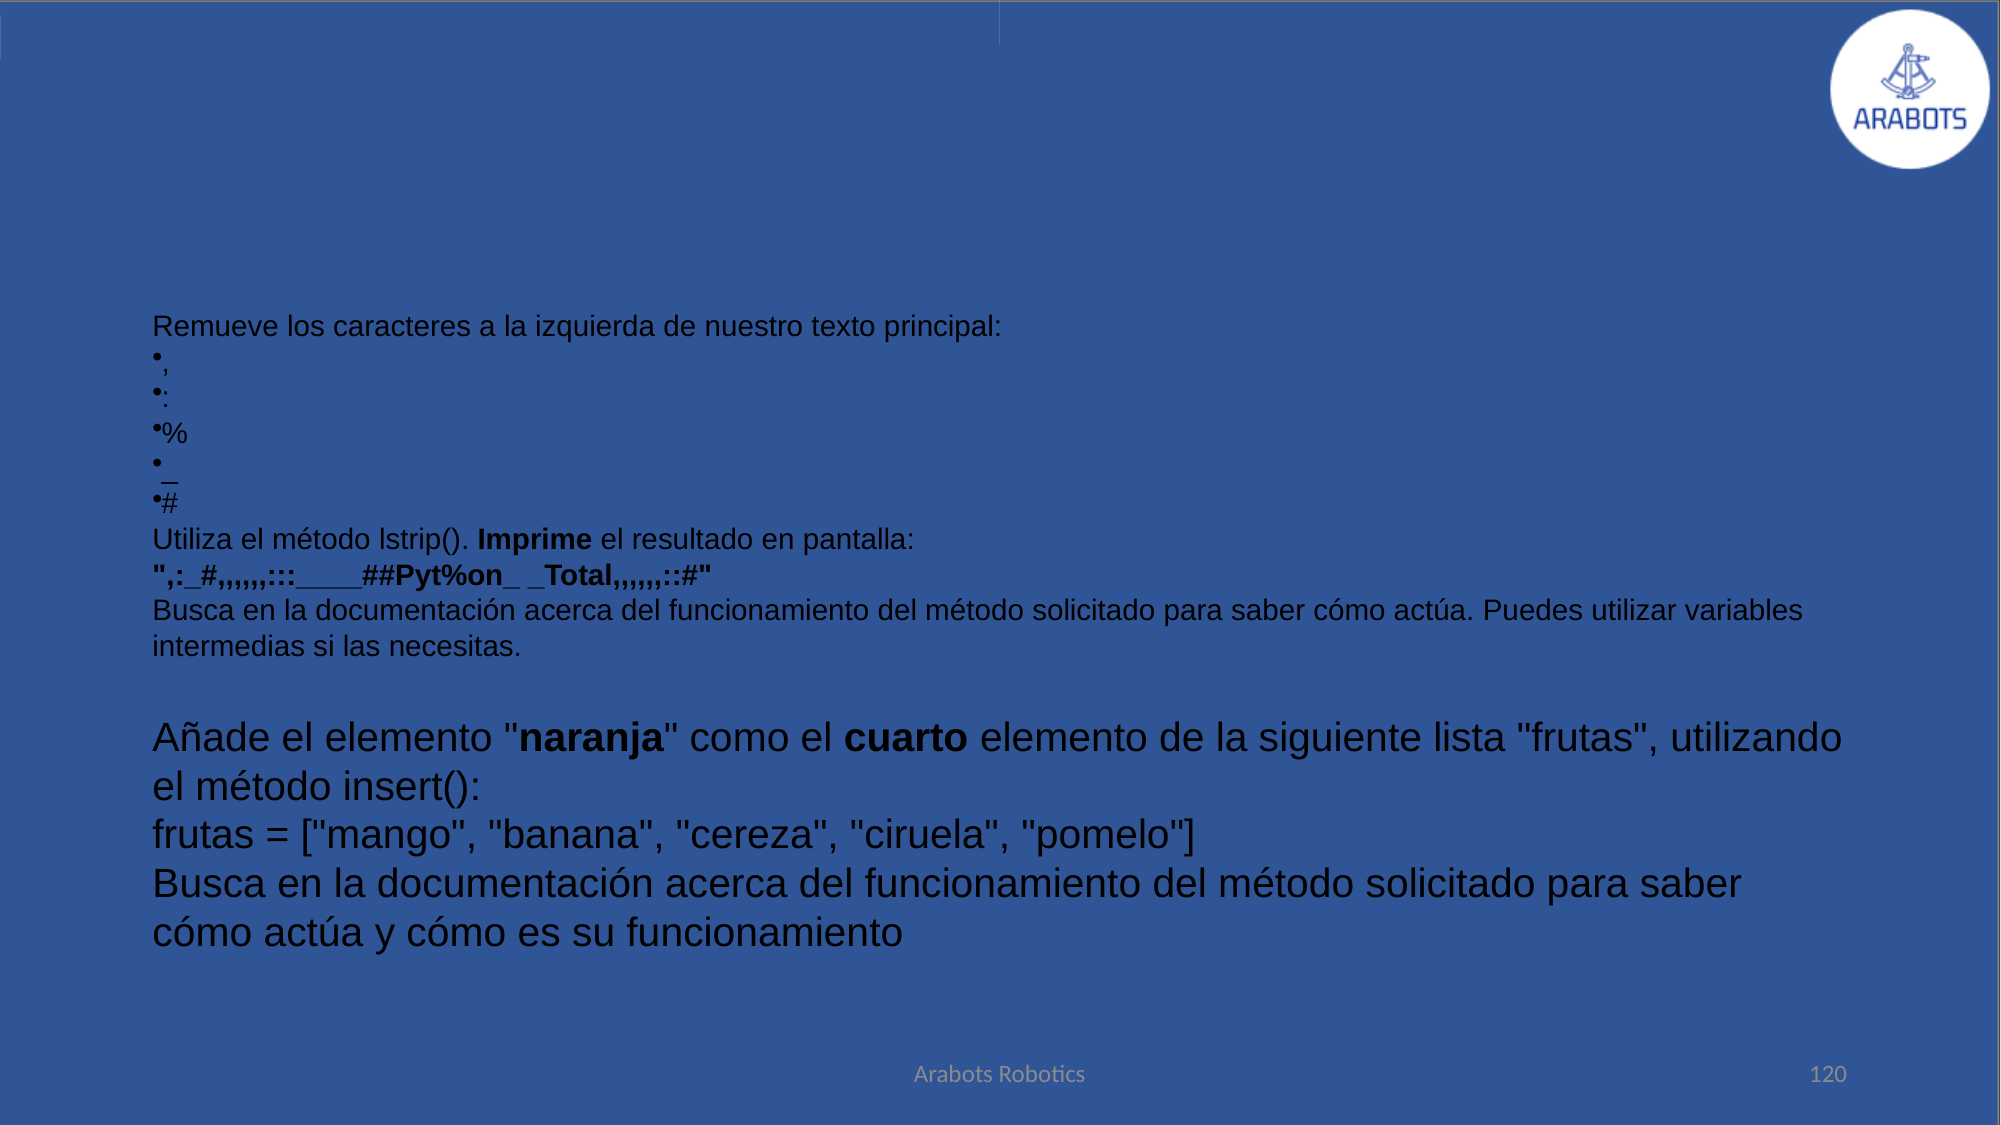

#
Remueve los caracteres a la izquierda de nuestro texto principal:
,
:
%
_
#
Utiliza el método lstrip(). Imprime el resultado en pantalla:
",:_#,,,,,,:::____##Pyt%on_ _Total,,,,,,::#"
Busca en la documentación acerca del funcionamiento del método solicitado para saber cómo actúa. Puedes utilizar variables intermedias si las necesitas.

Añade el elemento "naranja" como el cuarto elemento de la siguiente lista "frutas", utilizando
el método insert():
frutas = ["mango", "banana", "cereza", "ciruela", "pomelo"]
Busca en la documentación acerca del funcionamiento del método solicitado para saber cómo actúa y cómo es su funcionamiento

Arabots Robotics
120